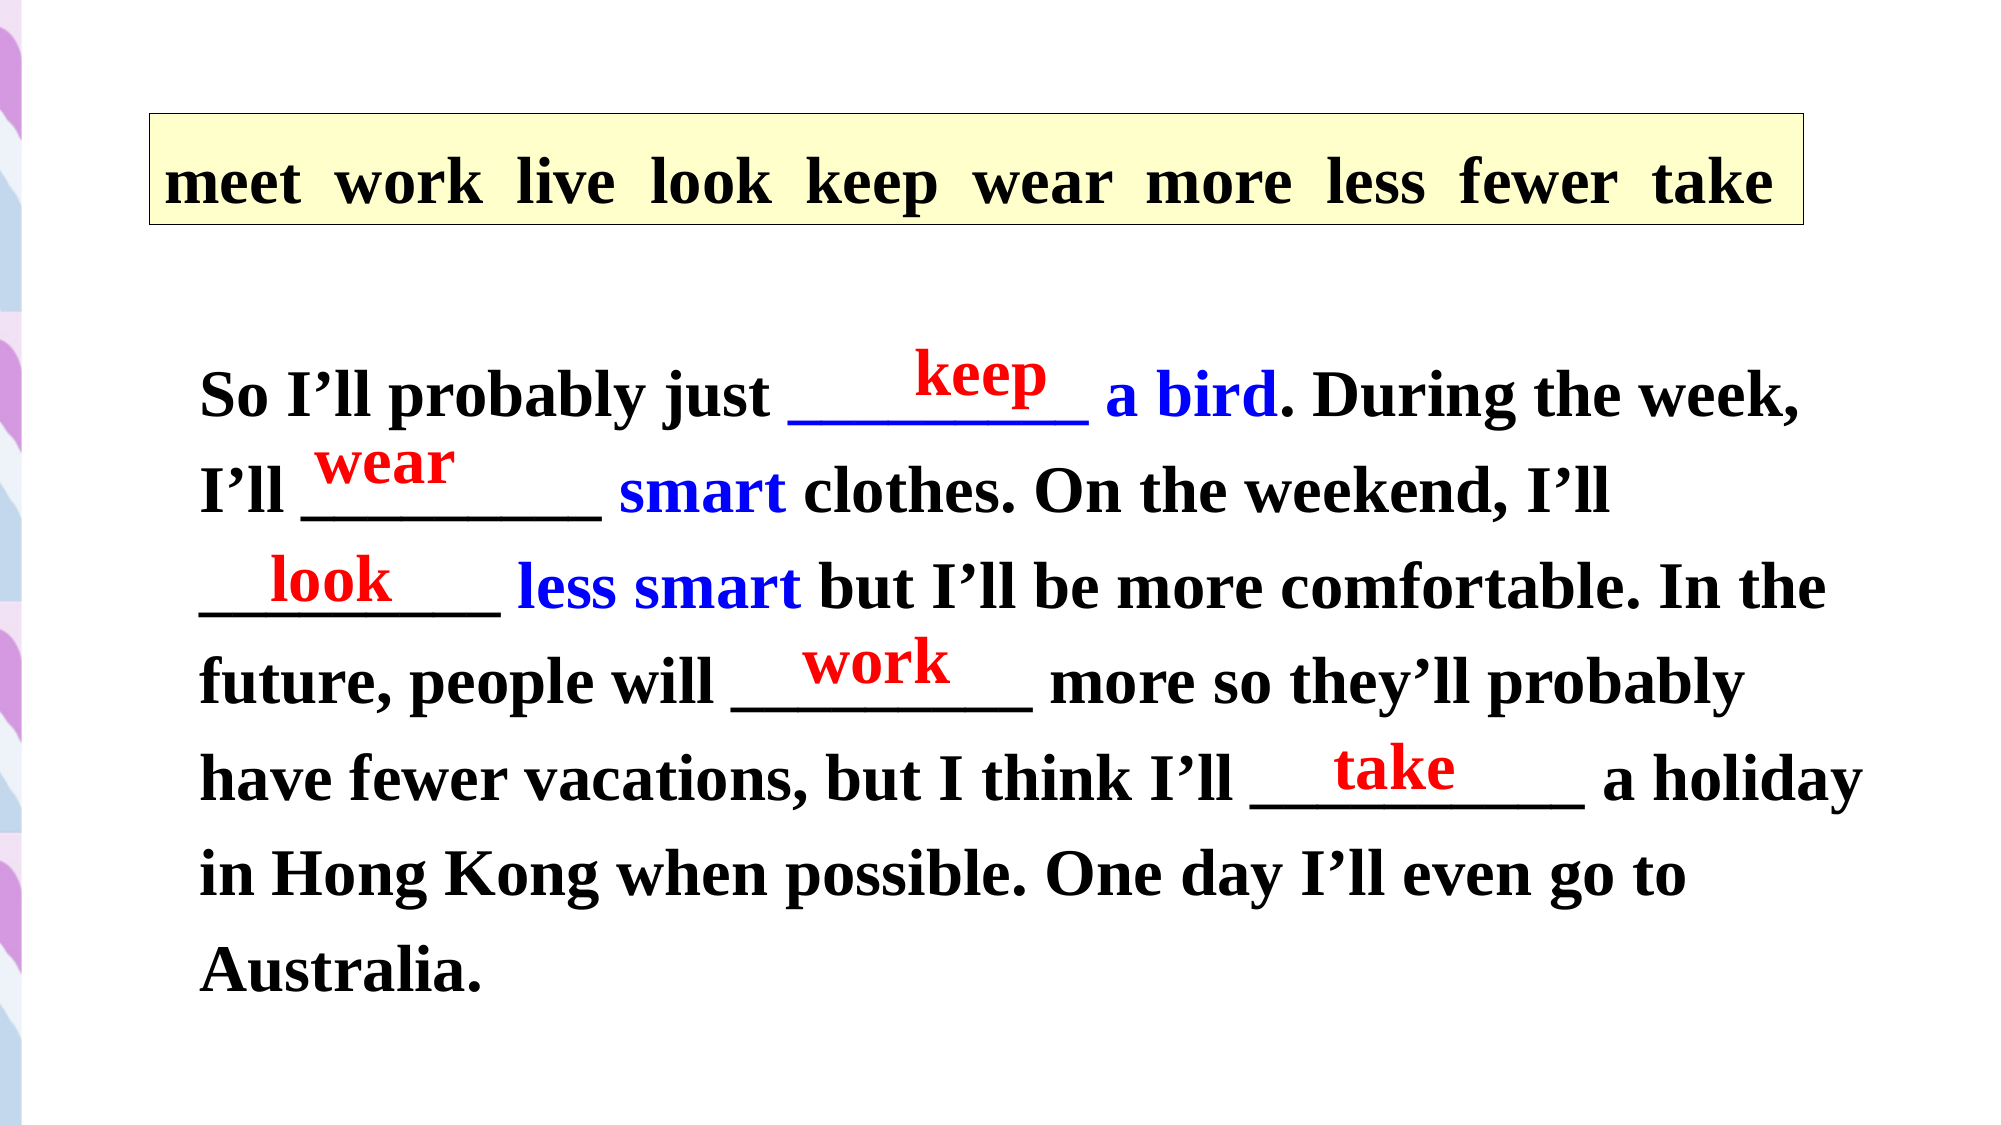

meet  work  live  look  keep  wear  more  less  fewer  take
keep
So I’ll probably just _________ a bird. During the week, I’ll _________ smart clothes. On the weekend, I’ll _________ less smart but I’ll be more comfortable. In the future, people will _________ more so they’ll probably have fewer vacations, but I think I’ll __________ a holiday in Hong Kong when possible. One day I’ll even go to Australia.
wear
look
work
take